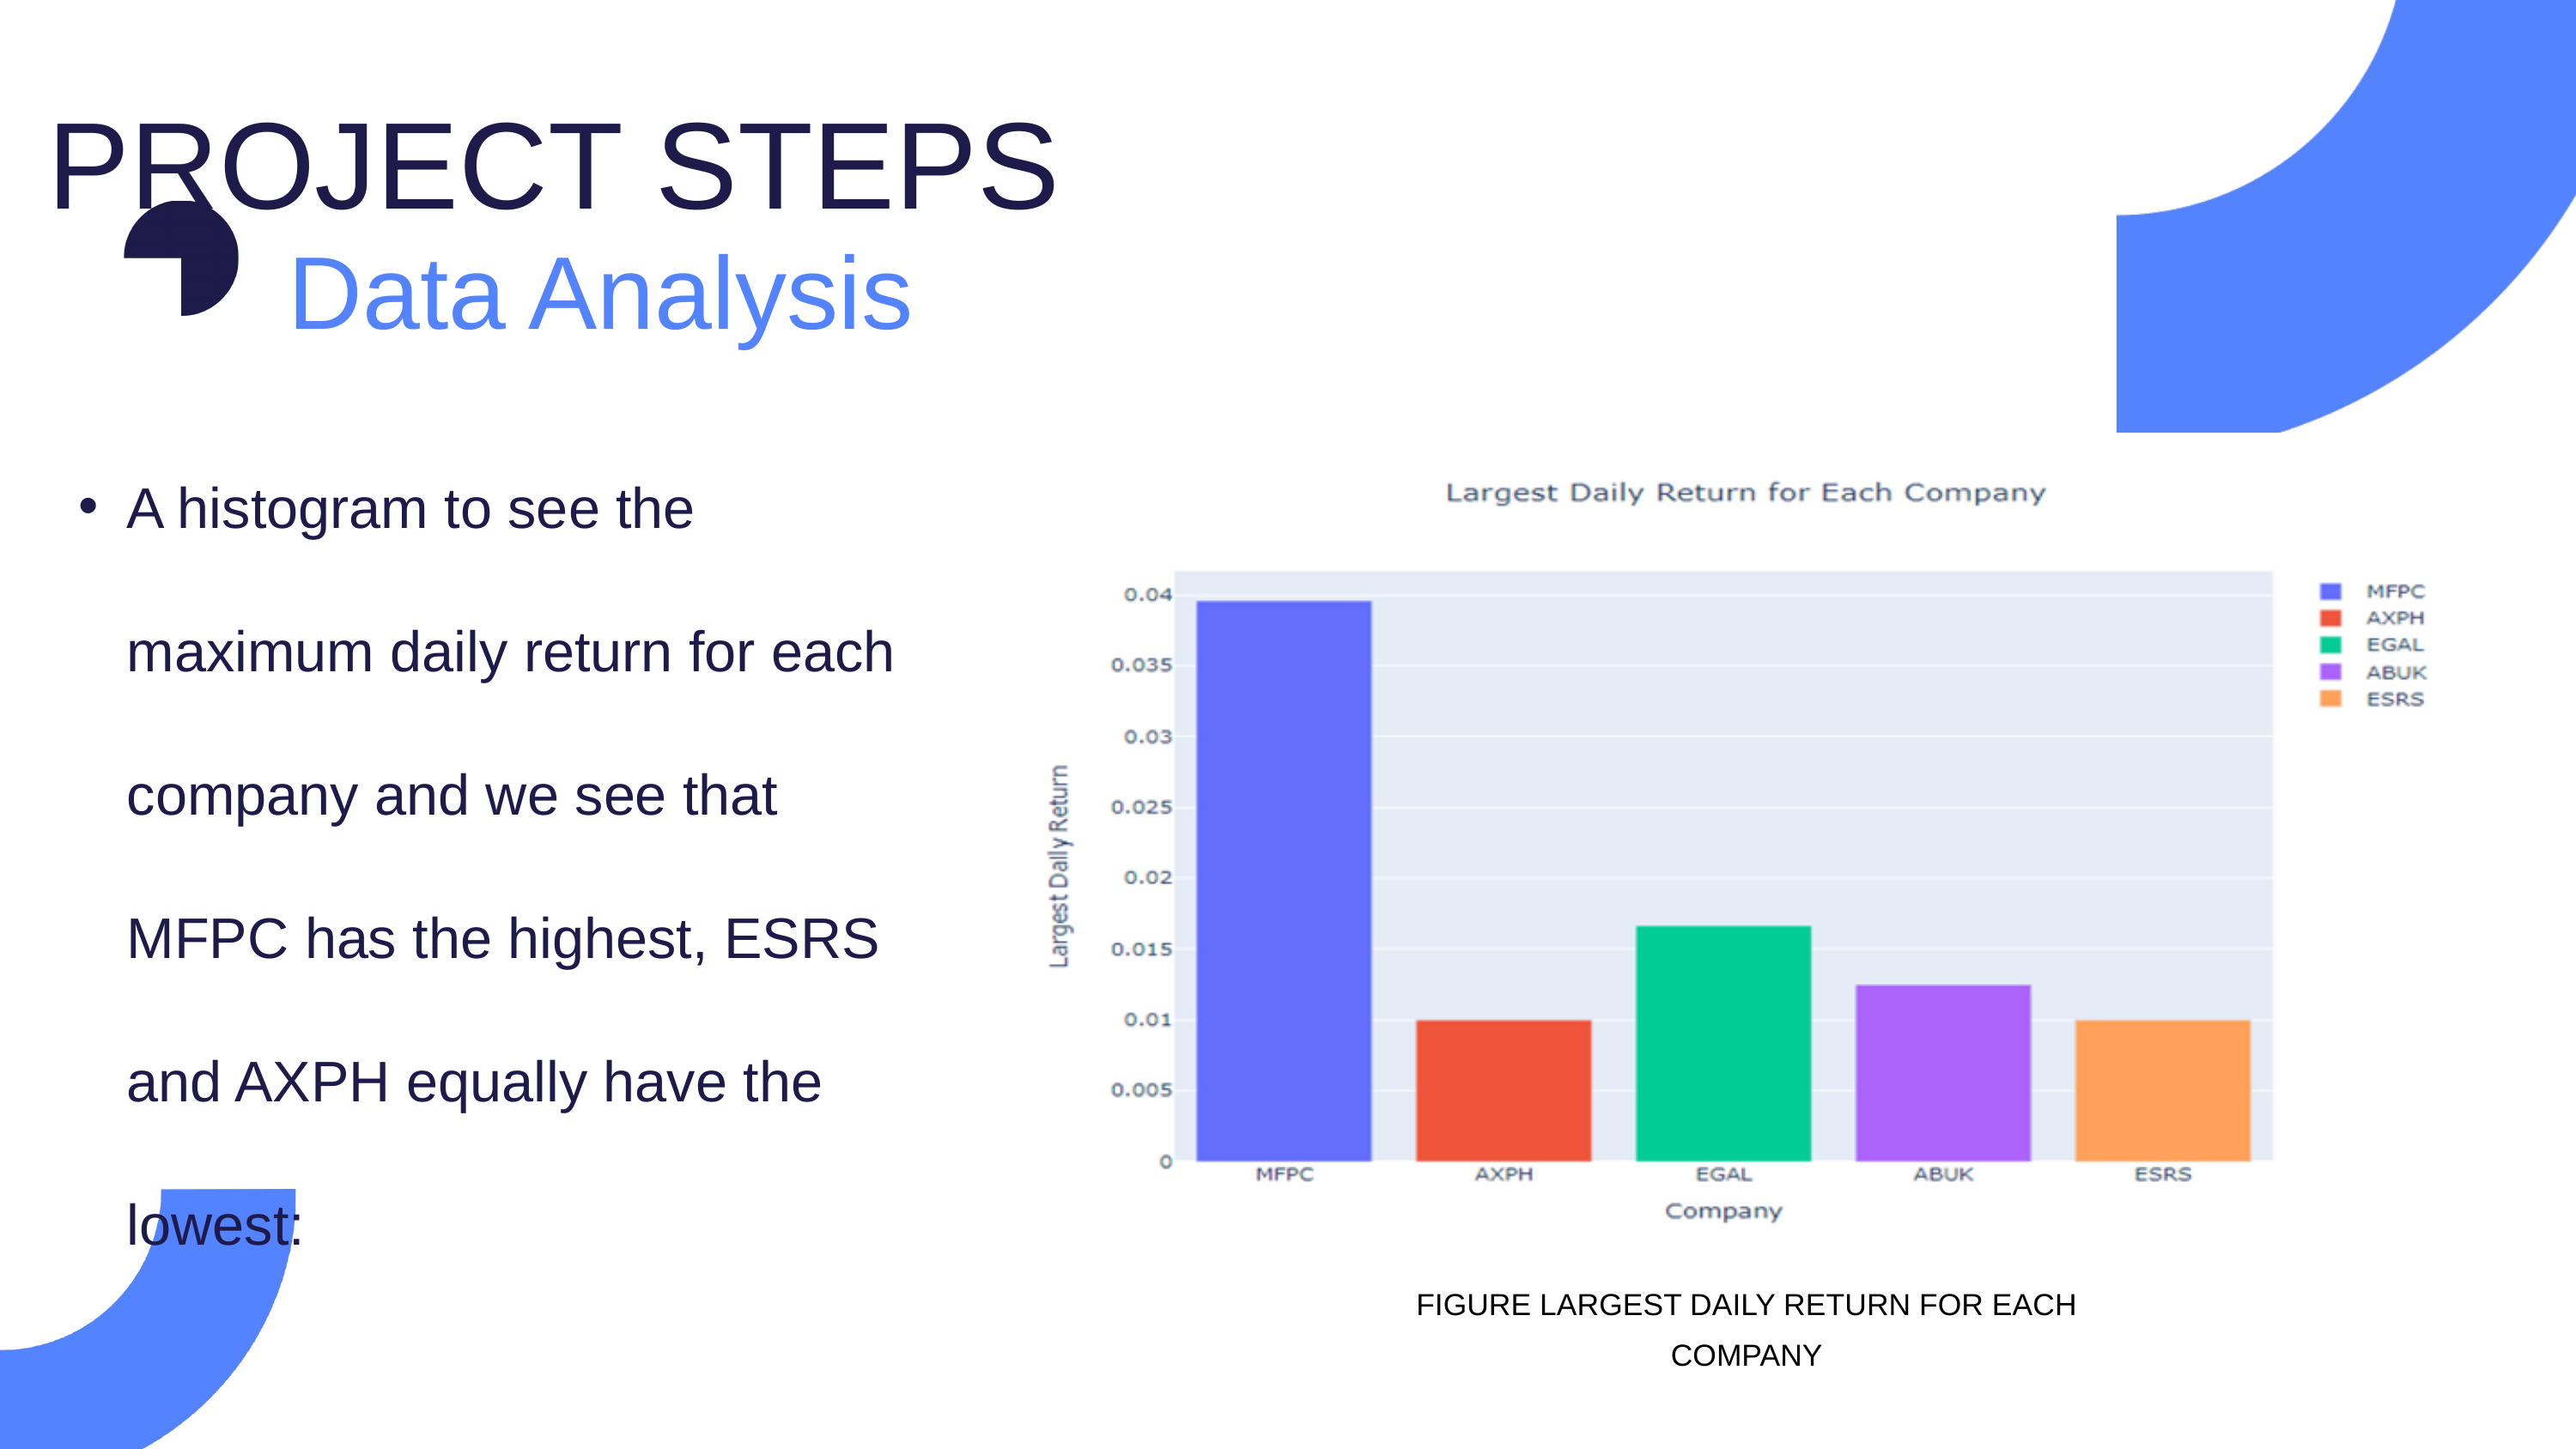

PROJECT STEPS
Data Analysis

A histogram to see the maximum daily return for each company and we see that MFPC has the highest, ESRS and AXPH equally have the lowest:

FIGURE LARGEST DAILY RETURN FOR EACH COMPANY